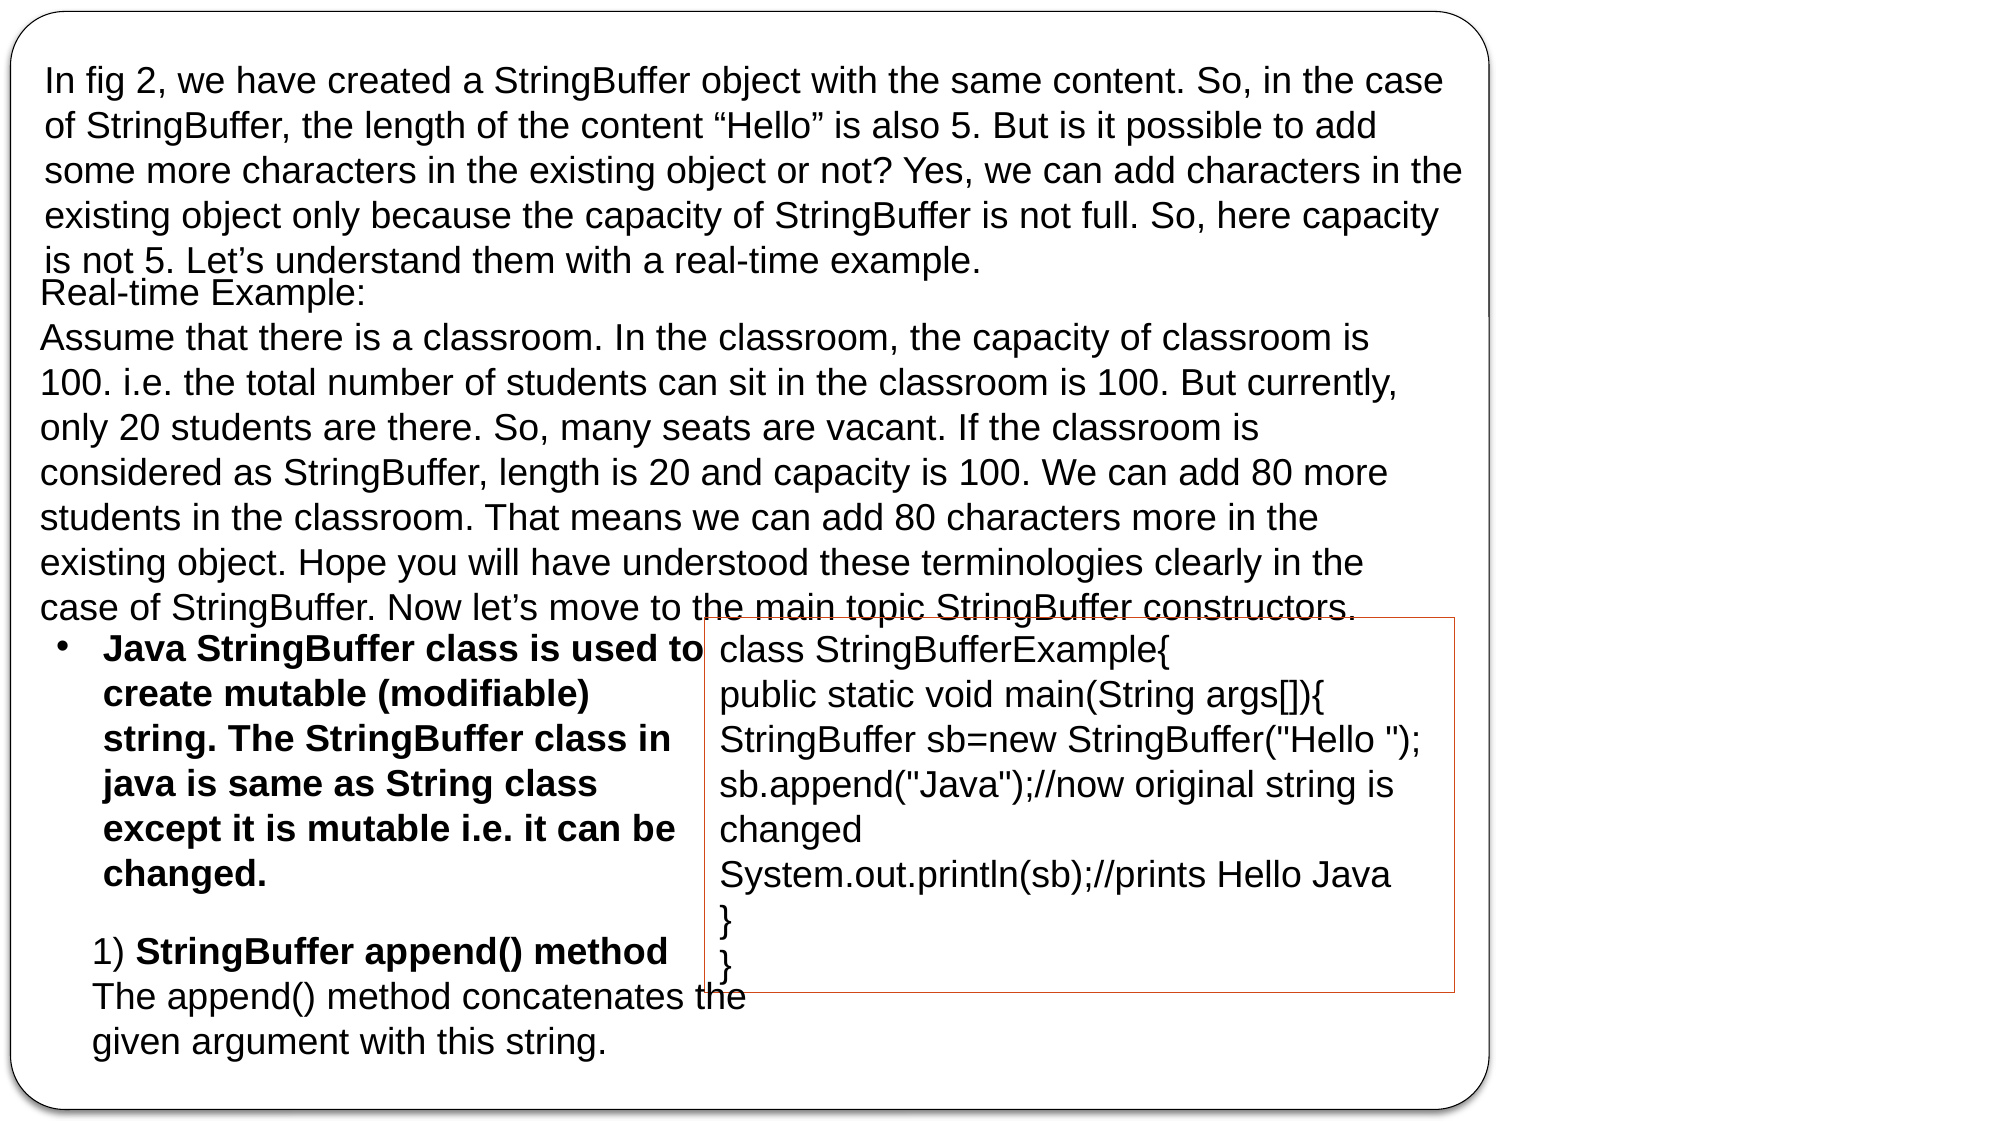

In fig 2, we have created a StringBuffer object with the same content. So, in the case of StringBuffer, the length of the content “Hello” is also 5. But is it possible to add some more characters in the existing object or not? Yes, we can add characters in the existing object only because the capacity of StringBuffer is not full. So, here capacity is not 5. Let’s understand them with a real-time example.

Real-time Example:
Assume that there is a classroom. In the classroom, the capacity of classroom is 100. i.e. the total number of students can sit in the classroom is 100. But currently, only 20 students are there. So, many seats are vacant. If the classroom is considered as StringBuffer, length is 20 and capacity is 100. We can add 80 more students in the classroom. That means we can add 80 characters more in the existing object. Hope you will have understood these terminologies clearly in the case of StringBuffer. Now let’s move to the main topic StringBuffer constructors.
Java StringBuffer class is used to create mutable (modifiable) string. The StringBuffer class in java is same as String class except it is mutable i.e. it can be changed.
class StringBufferExample{
public static void main(String args[]){
StringBuffer sb=new StringBuffer("Hello ");
sb.append("Java");//now original string is changed
System.out.println(sb);//prints Hello Java
}
}
1) StringBuffer append() method
The append() method concatenates the given argument with this string.